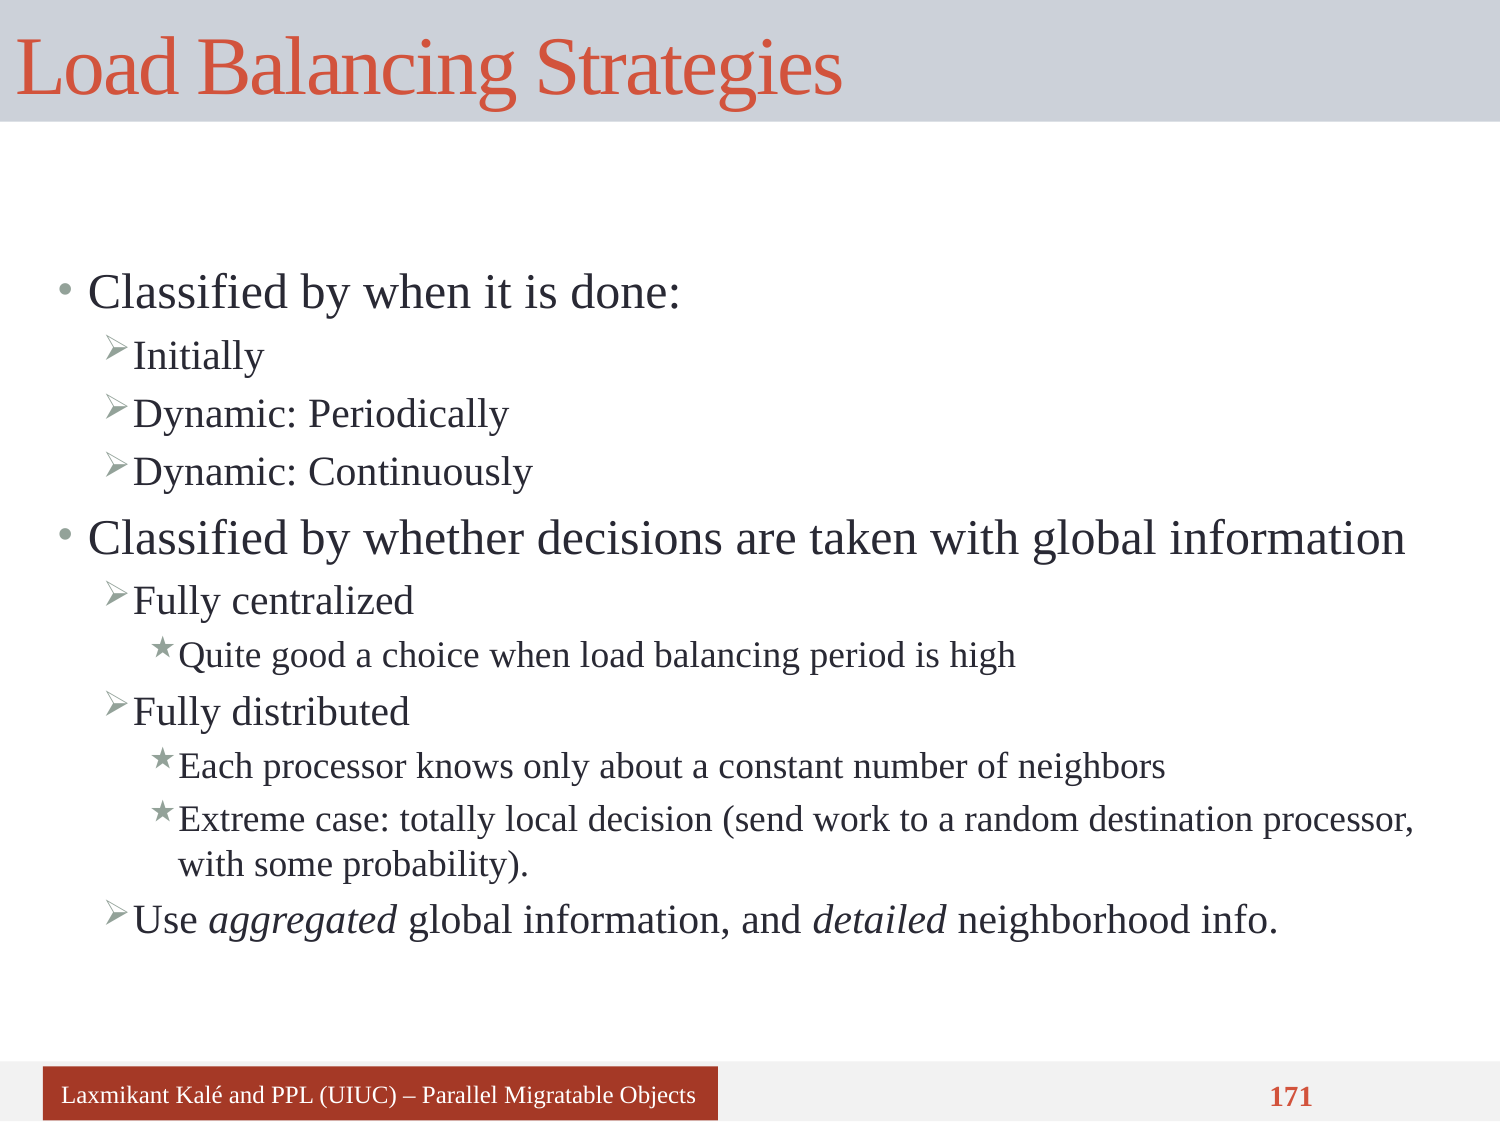

# Load Balancing Strategies
Classified by when it is done:
Initially
Dynamic: Periodically
Dynamic: Continuously
Classified by whether decisions are taken with global information
Fully centralized
Quite good a choice when load balancing period is high
Fully distributed
Each processor knows only about a constant number of neighbors
Extreme case: totally local decision (send work to a random destination processor, with some probability).
Use aggregated global information, and detailed neighborhood info.
Laxmikant Kalé and PPL (UIUC) – Parallel Migratable Objects
171